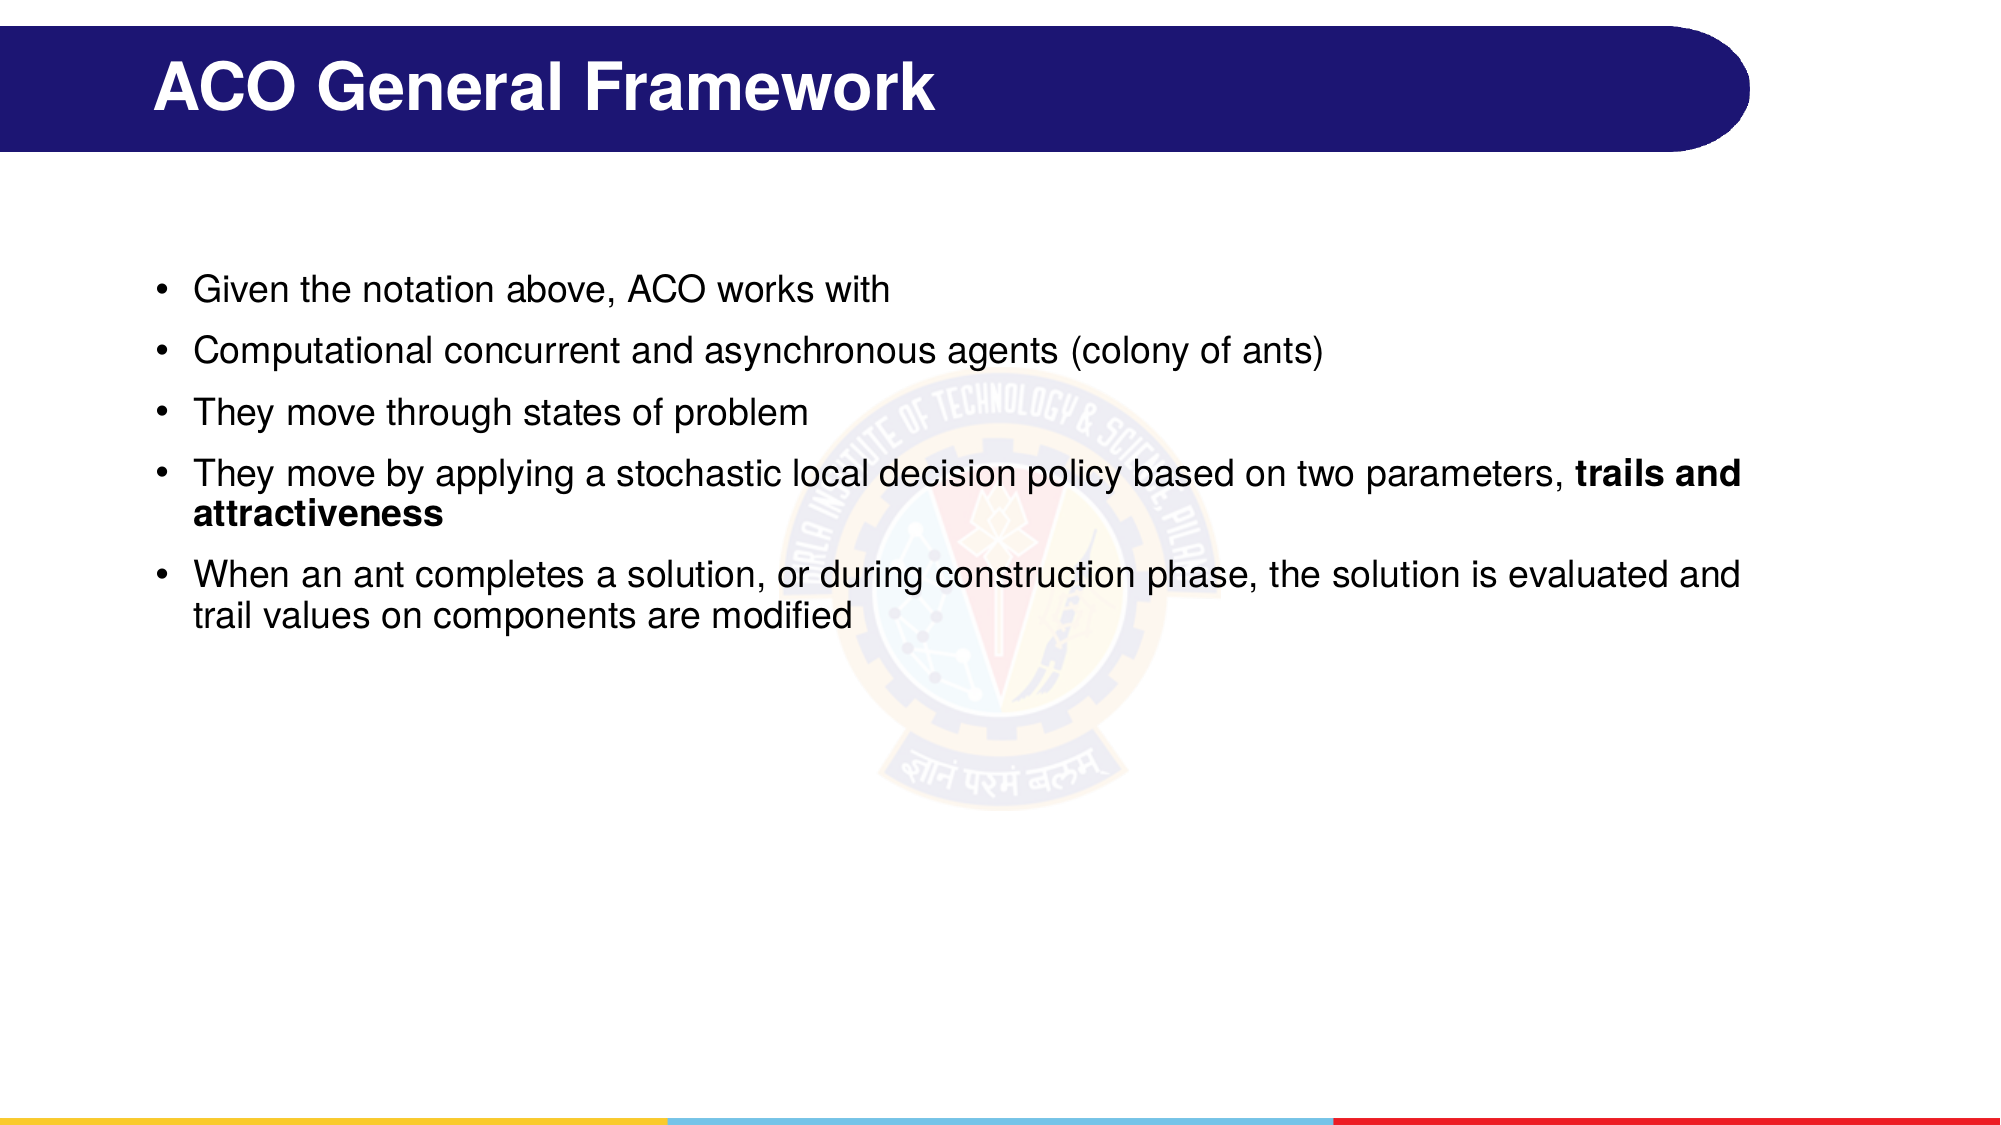

# ACO General Framework

Given the notation above, ACO works with
Computational concurrent and asynchronous agents (colony of ants)
They move through states of problem
They move by applying a stochastic local decision policy based on two parameters, trails and attractiveness
When an ant completes a solution, or during construction phase, the solution is evaluated and trail values on components are modified